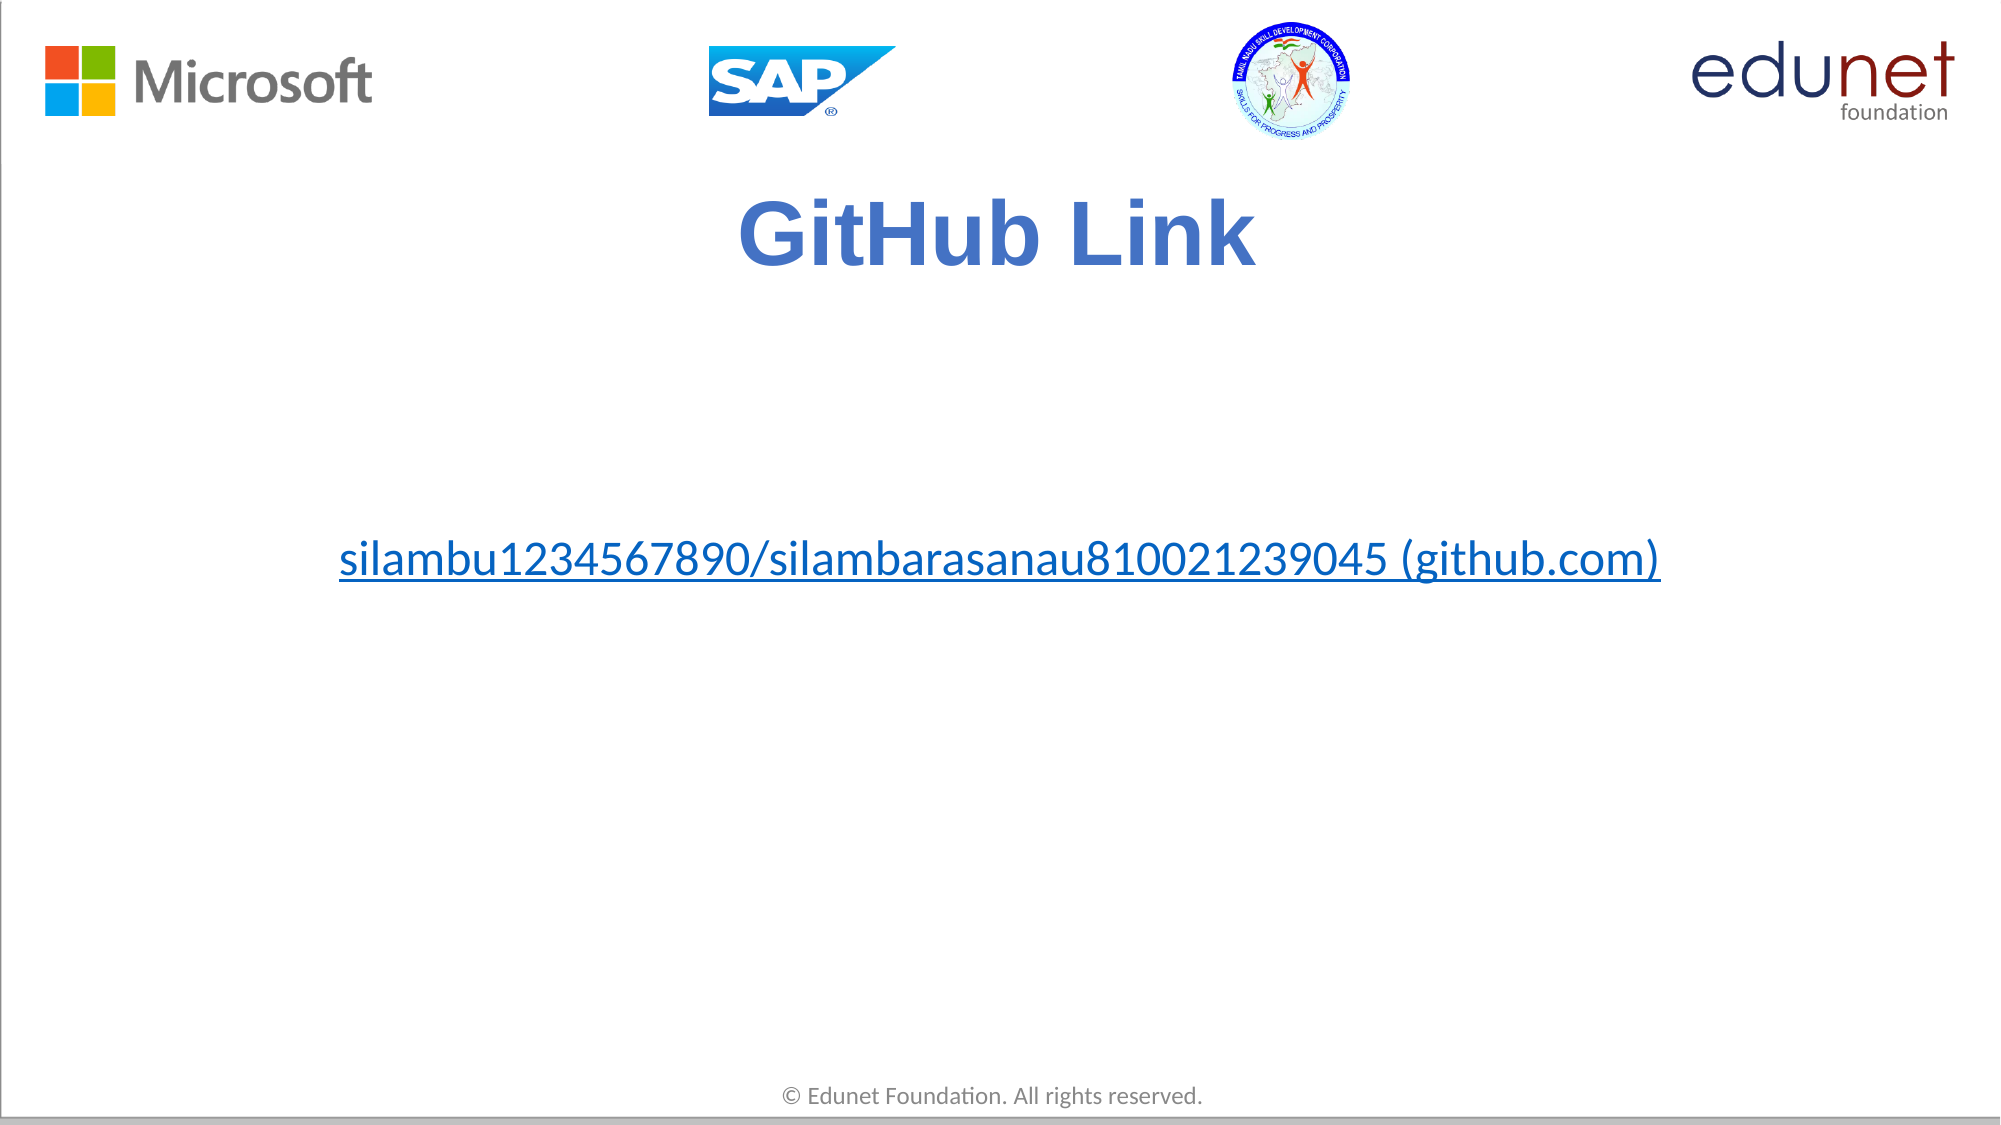

# GitHub Link
silambu1234567890/silambarasanau810021239045 (github.com)
© Edunet Foundation. All rights reserved.